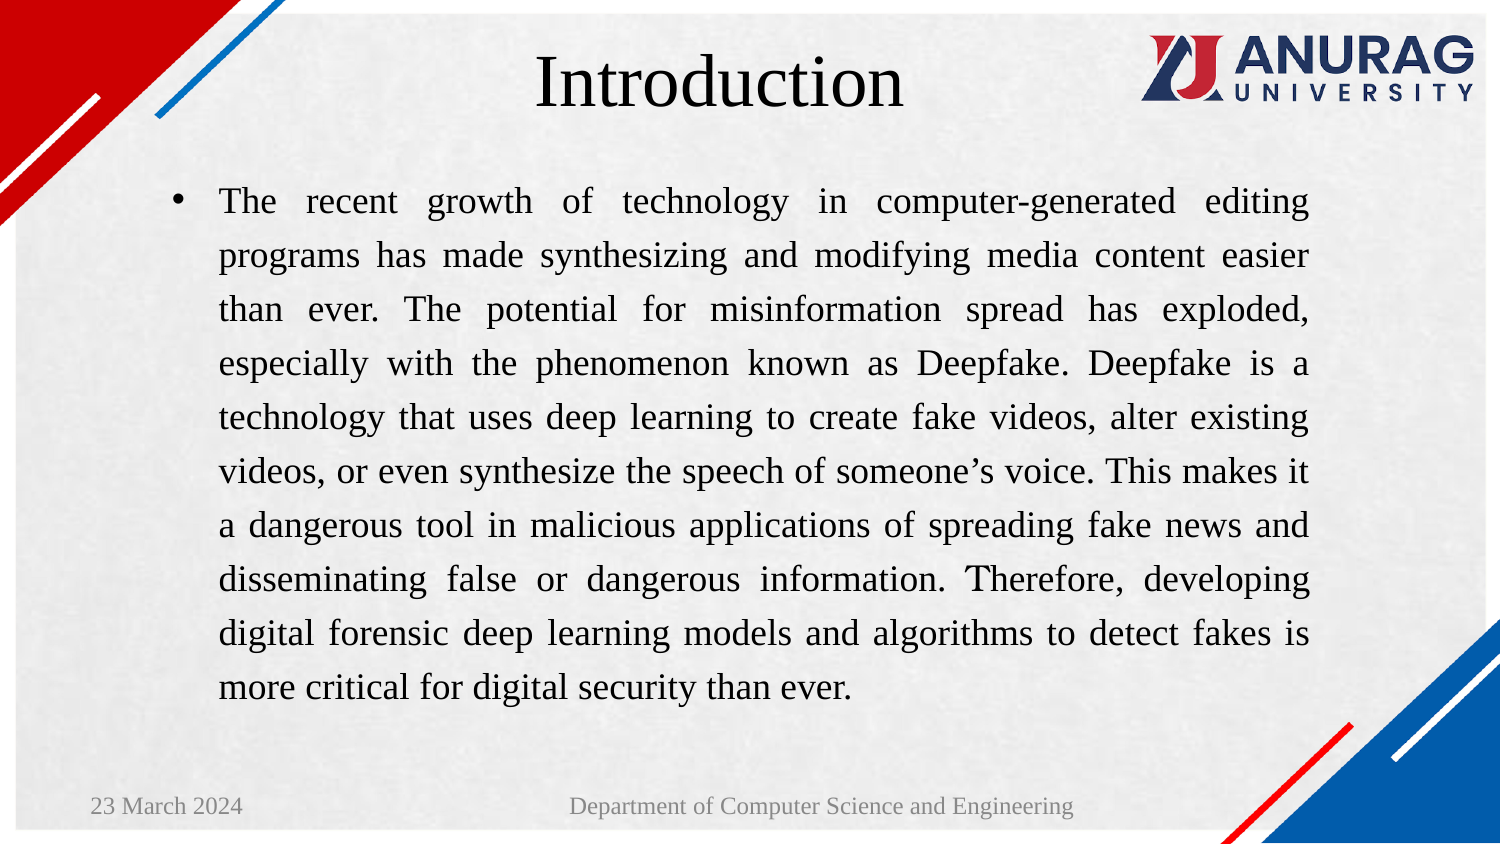

# Introduction
The recent growth of technology in computer-generated editing programs has made synthesizing and modifying media content easier than ever. The potential for misinformation spread has exploded, especially with the phenomenon known as Deepfake. Deepfake is a technology that uses deep learning to create fake videos, alter existing videos, or even synthesize the speech of someone’s voice. This makes it a dangerous tool in malicious applications of spreading fake news and disseminating false or dangerous information. Therefore, developing digital forensic deep learning models and algorithms to detect fakes is more critical for digital security than ever.

23 March 2024
2
Department of Computer Science and Engineering